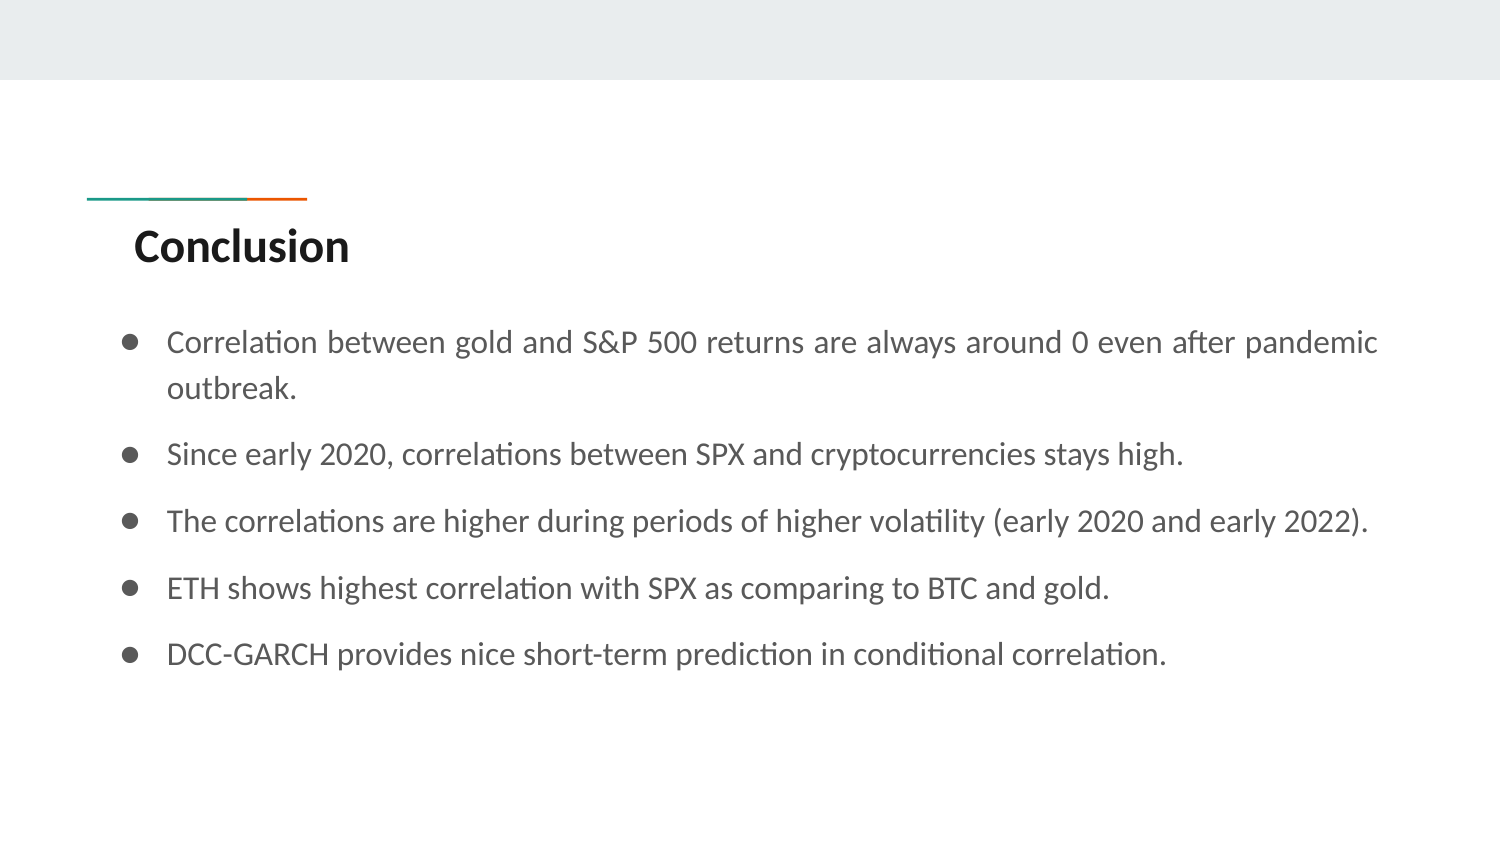

# Conclusion
Correlation between gold and S&P 500 returns are always around 0 even after pandemic outbreak.
Since early 2020, correlations between SPX and cryptocurrencies stays high.
The correlations are higher during periods of higher volatility (early 2020 and early 2022).
ETH shows highest correlation with SPX as comparing to BTC and gold.
DCC-GARCH provides nice short-term prediction in conditional correlation.